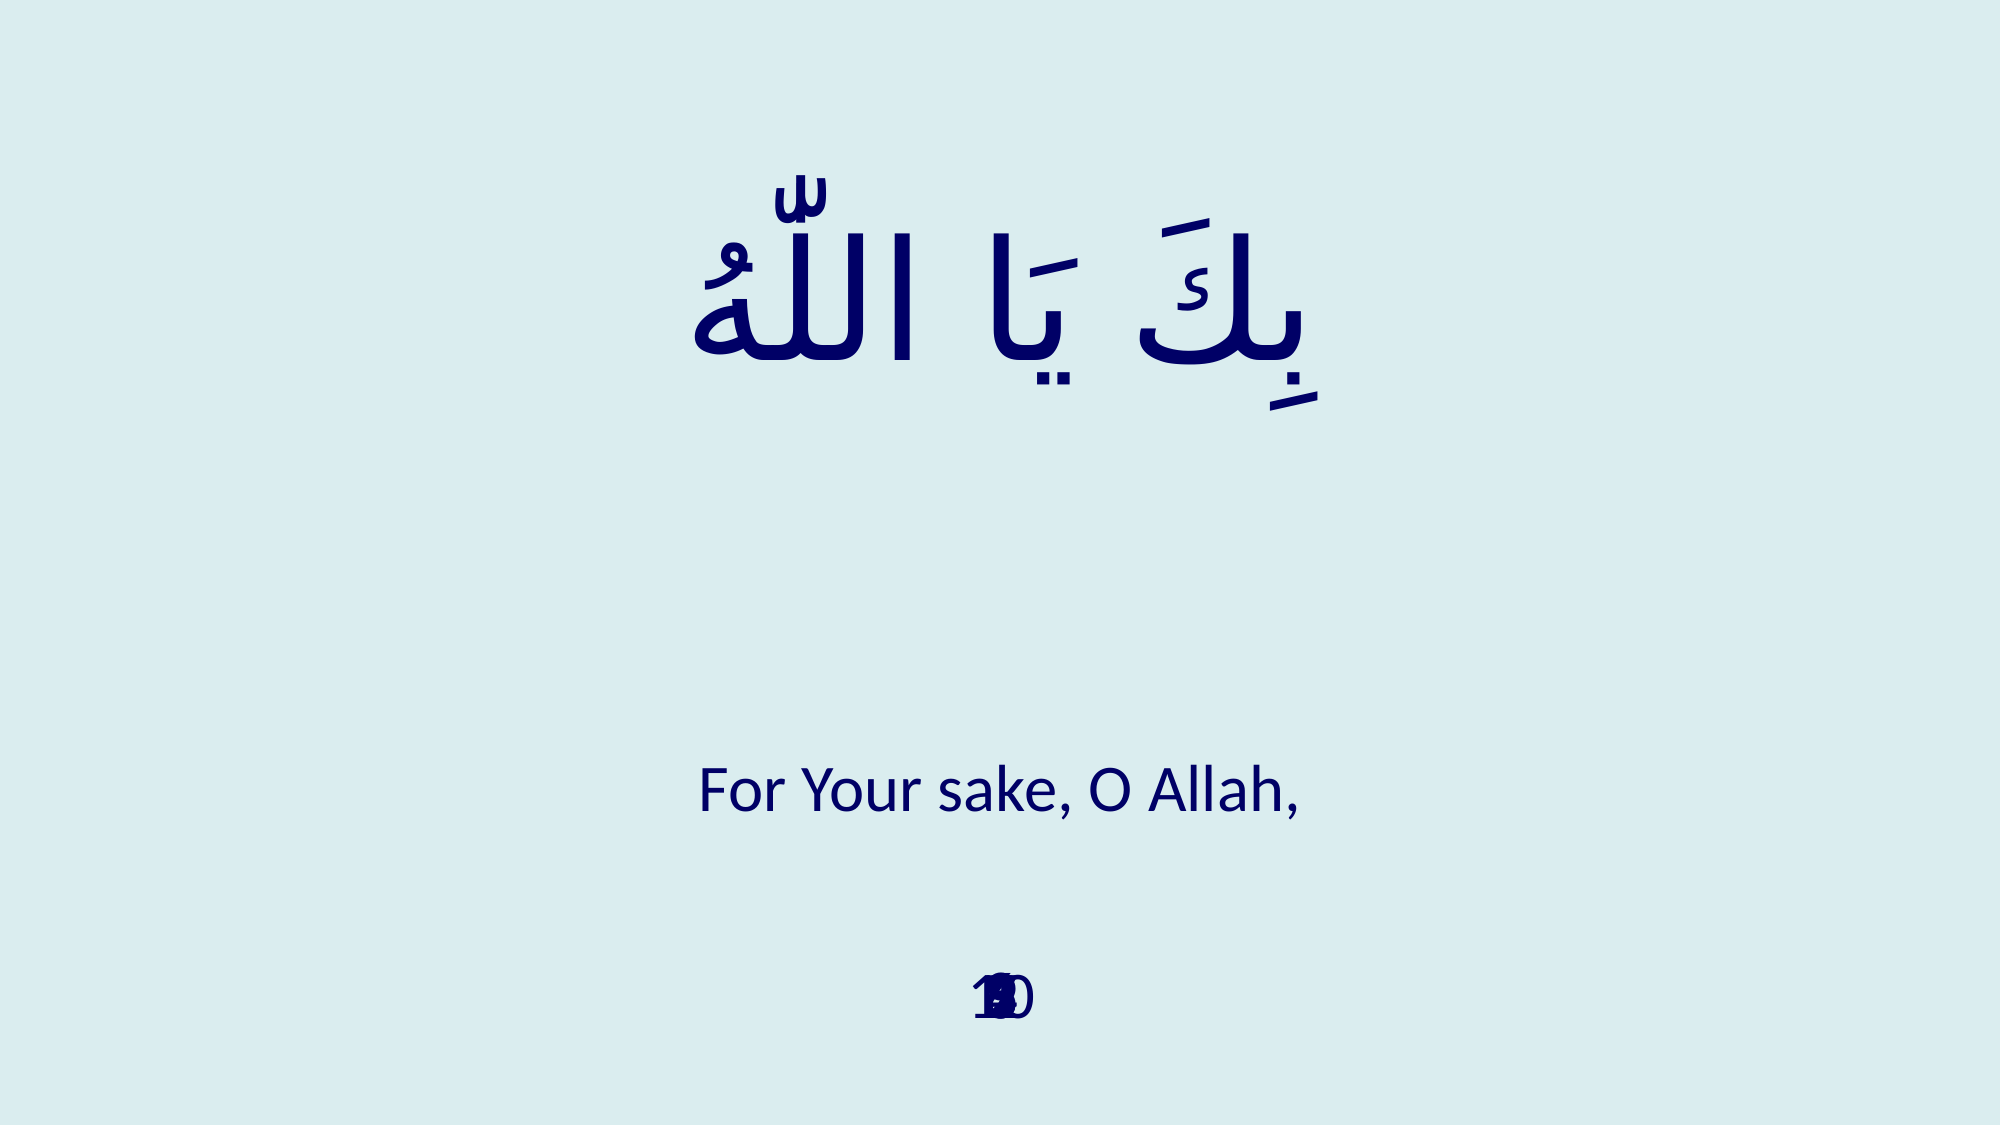

# بِكَ يَا اللّٰهُ
For Your sake, O Allah,
1
2
3
4
5
6
7
8
9
10